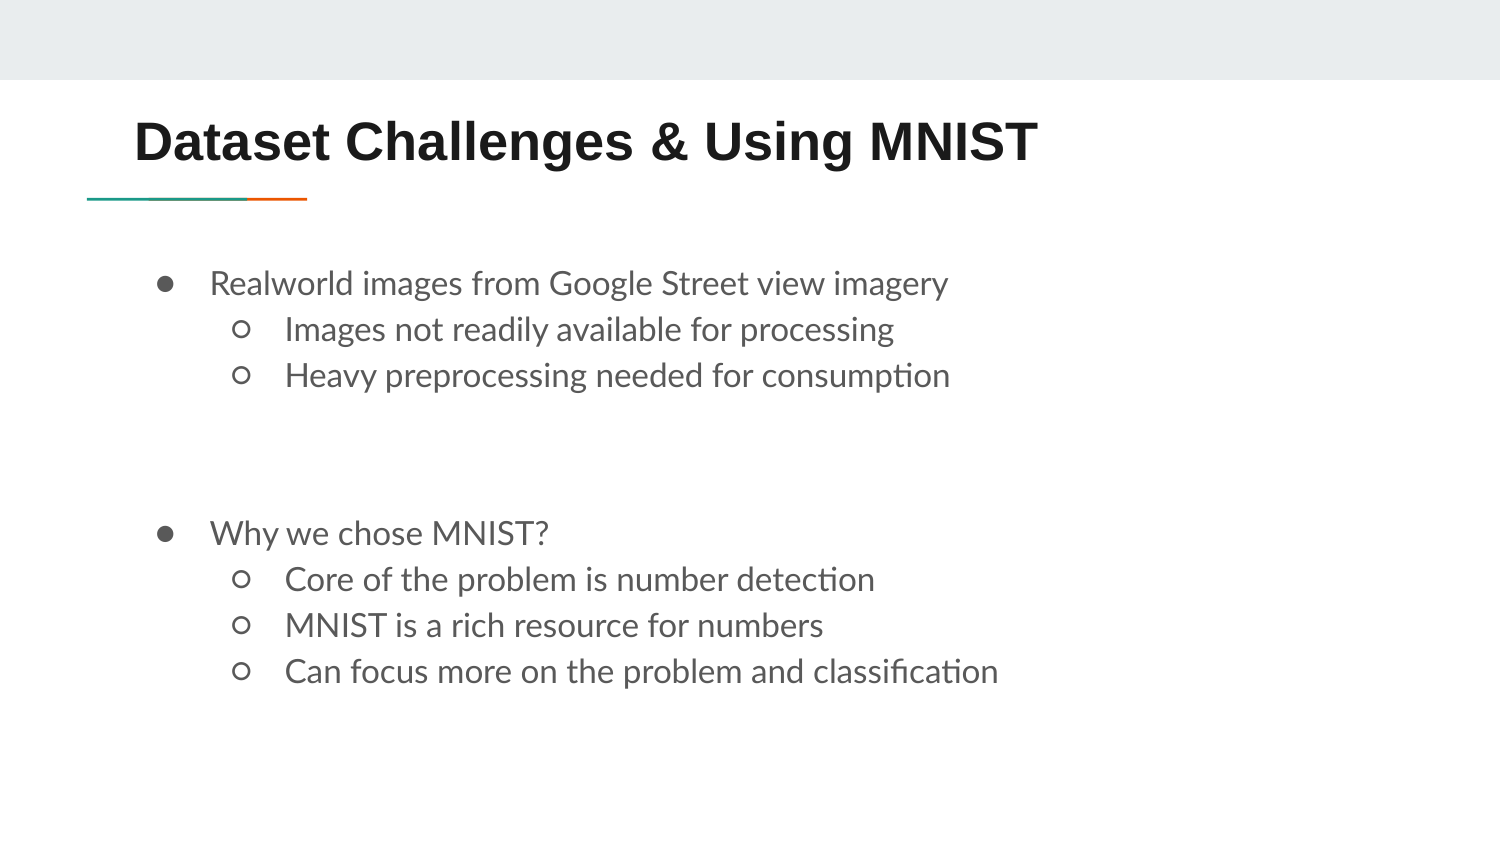

# Dataset Challenges & Using MNIST
Realworld images from Google Street view imagery
Images not readily available for processing
Heavy preprocessing needed for consumption

Why we chose MNIST?
Core of the problem is number detection
MNIST is a rich resource for numbers
Can focus more on the problem and classification